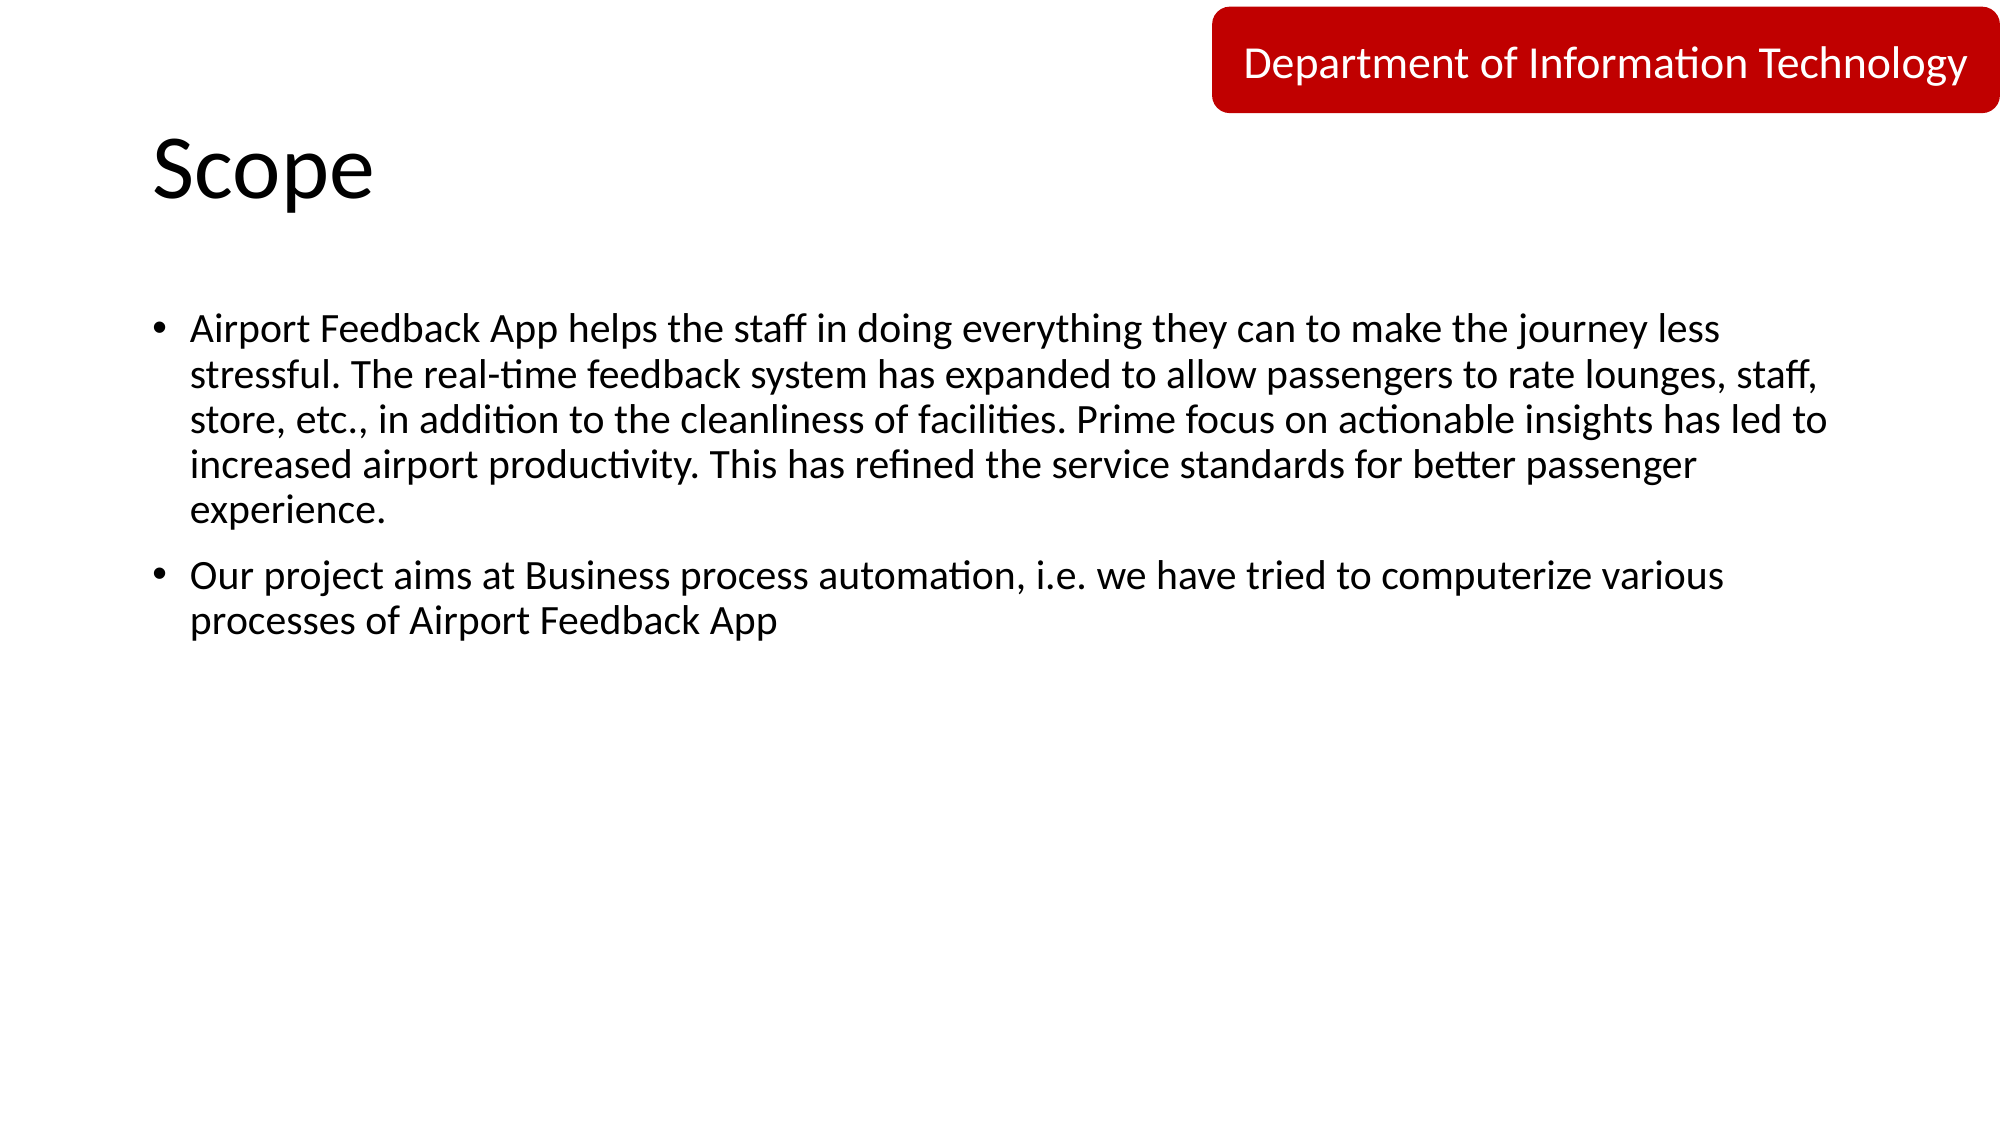

# Scope
Airport Feedback App helps the staff in doing everything they can to make the journey less stressful. The real-time feedback system has expanded to allow passengers to rate lounges, staff, store, etc., in addition to the cleanliness of facilities. Prime focus on actionable insights has led to increased airport productivity. This has refined the service standards for better passenger experience.
Our project aims at Business process automation, i.e. we have tried to computerize various processes of Airport Feedback App